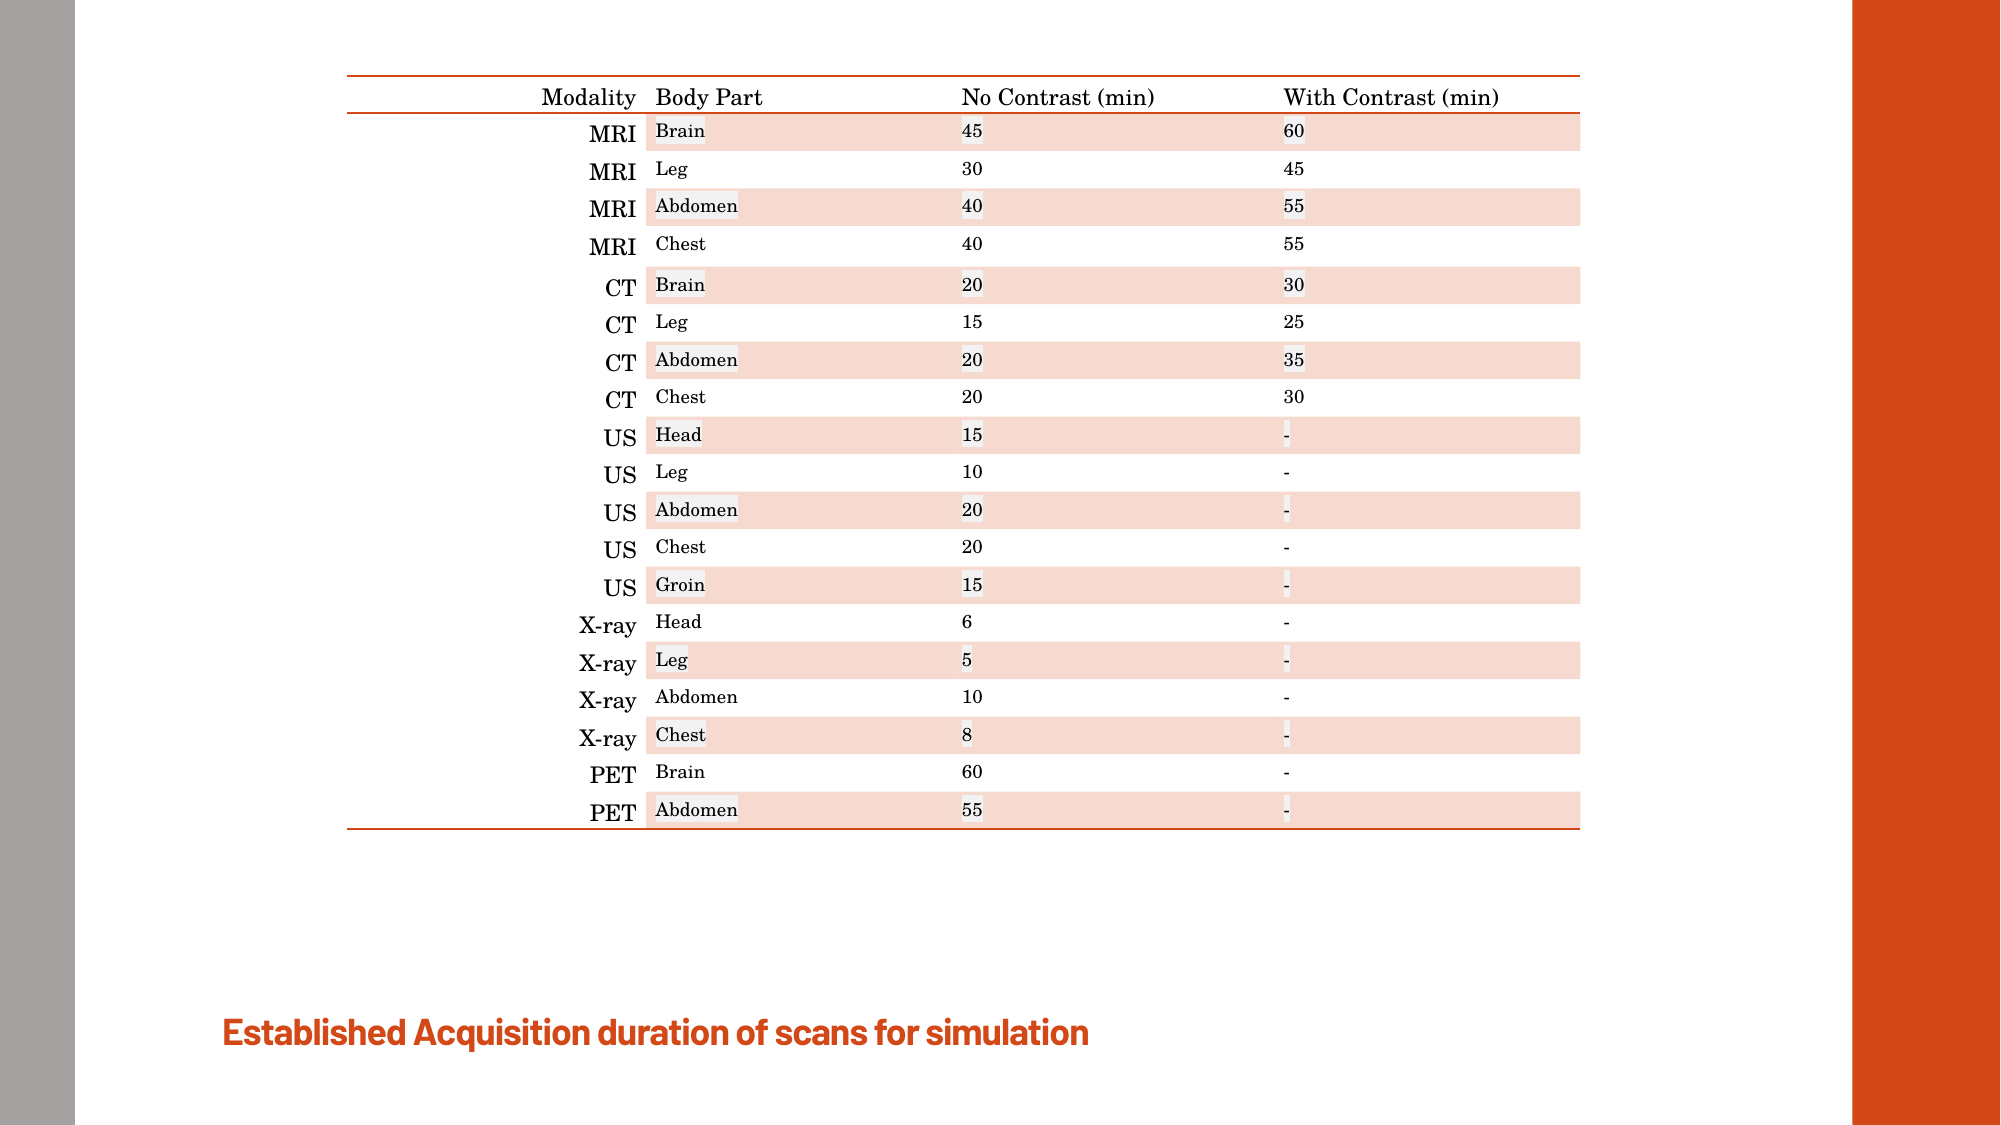

| Modality | Body Part | No Contrast (min) | With Contrast (min) |
| --- | --- | --- | --- |
| MRI | Brain | 45 | 60 |
| MRI | Leg | 30 | 45 |
| MRI | Abdomen | 40 | 55 |
| MRI | Chest | 40 | 55 |
| CT | Brain | 20 | 30 |
| CT | Leg | 15 | 25 |
| CT | Abdomen | 20 | 35 |
| CT | Chest | 20 | 30 |
| US | Head | 15 | - |
| US | Leg | 10 | - |
| US | Abdomen | 20 | - |
| US | Chest | 20 | - |
| US | Groin | 15 | - |
| X-ray | Head | 6 | - |
| X-ray | Leg | 5 | - |
| X-ray | Abdomen | 10 | - |
| X-ray | Chest | 8 | - |
| PET | Brain | 60 | - |
| PET | Abdomen | 55 | - |
# Established Acquisition duration of scans for simulation